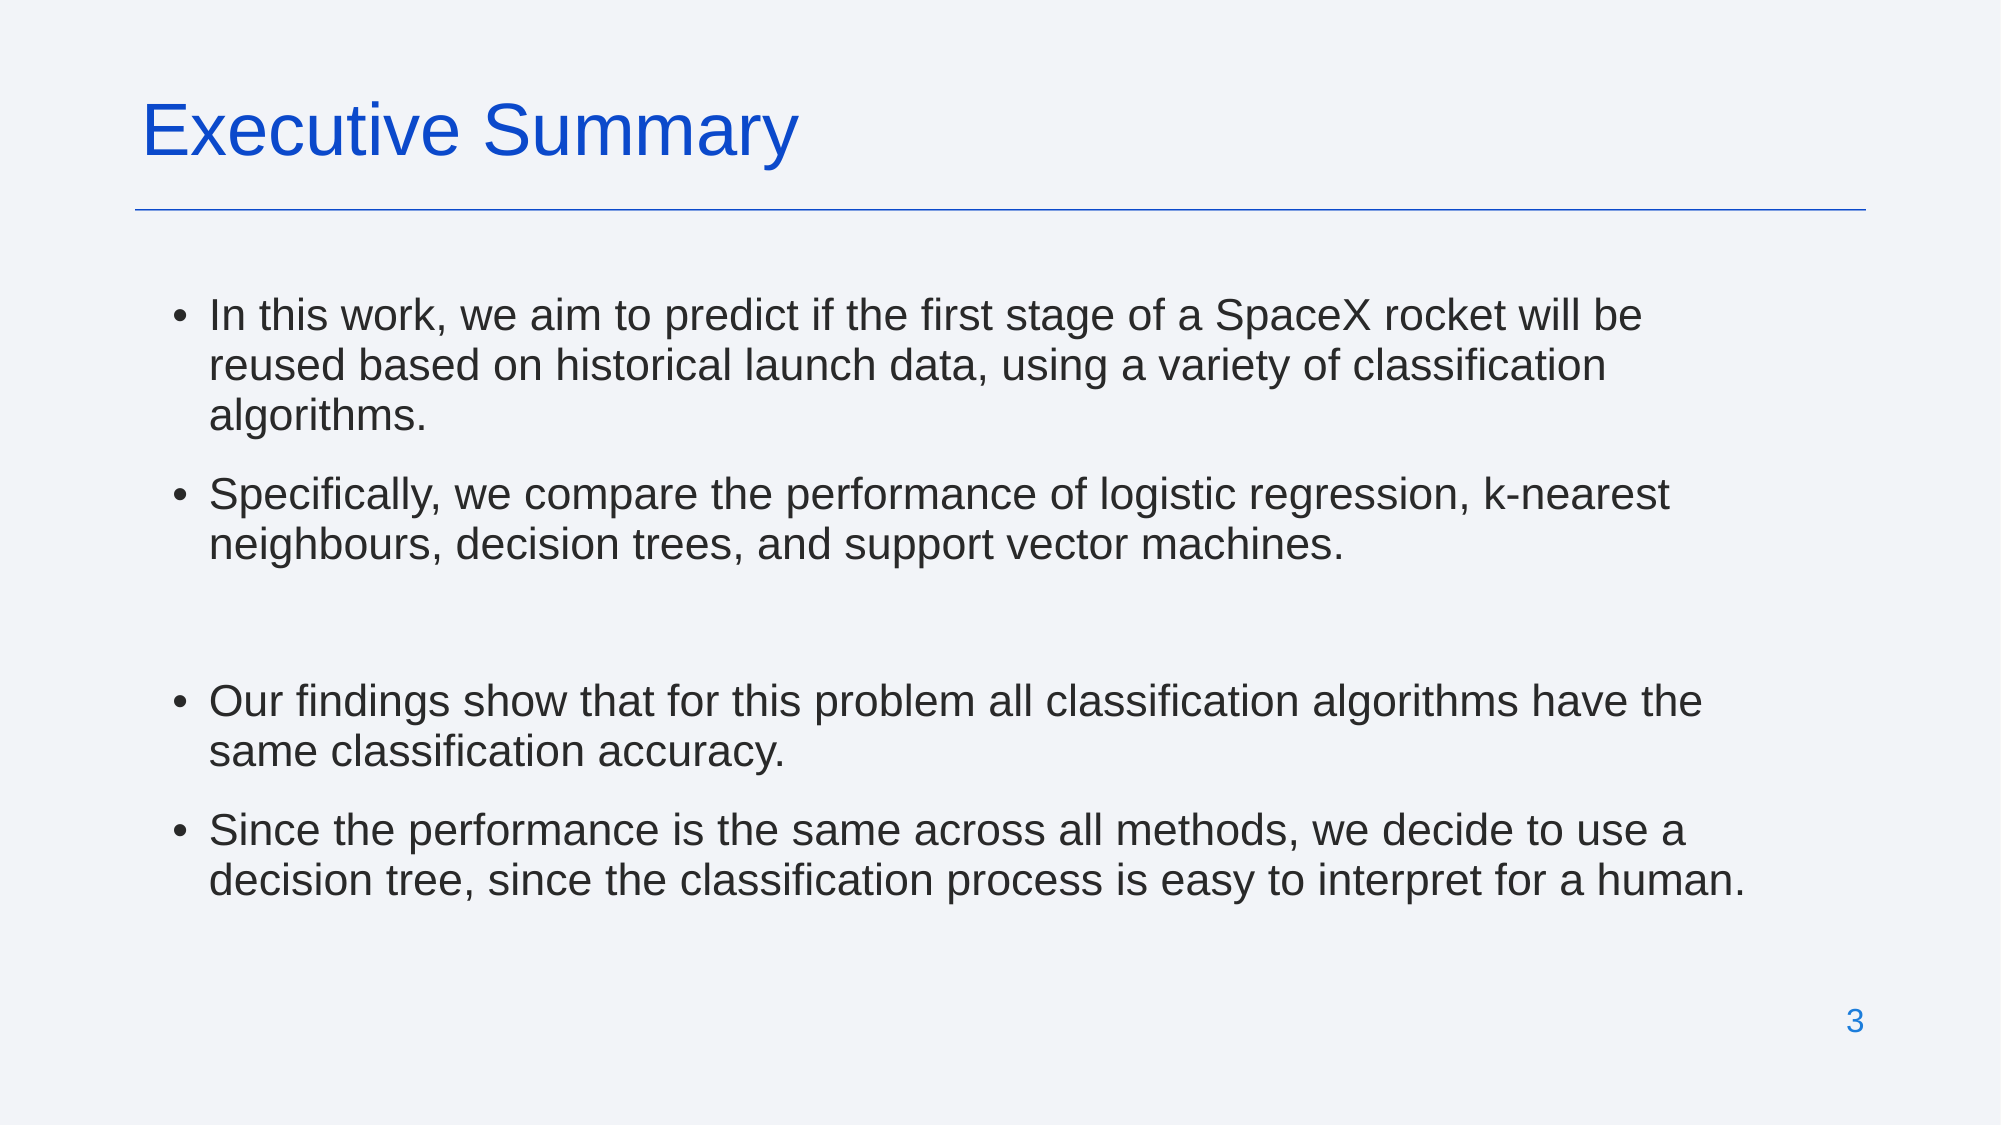

Executive Summary
In this work, we aim to predict if the first stage of a SpaceX rocket will be reused based on historical launch data, using a variety of classification algorithms.
Specifically, we compare the performance of logistic regression, k-nearest neighbours, decision trees, and support vector machines.

Our findings show that for this problem all classification algorithms have the same classification accuracy.
Since the performance is the same across all methods, we decide to use a decision tree, since the classification process is easy to interpret for a human.

3